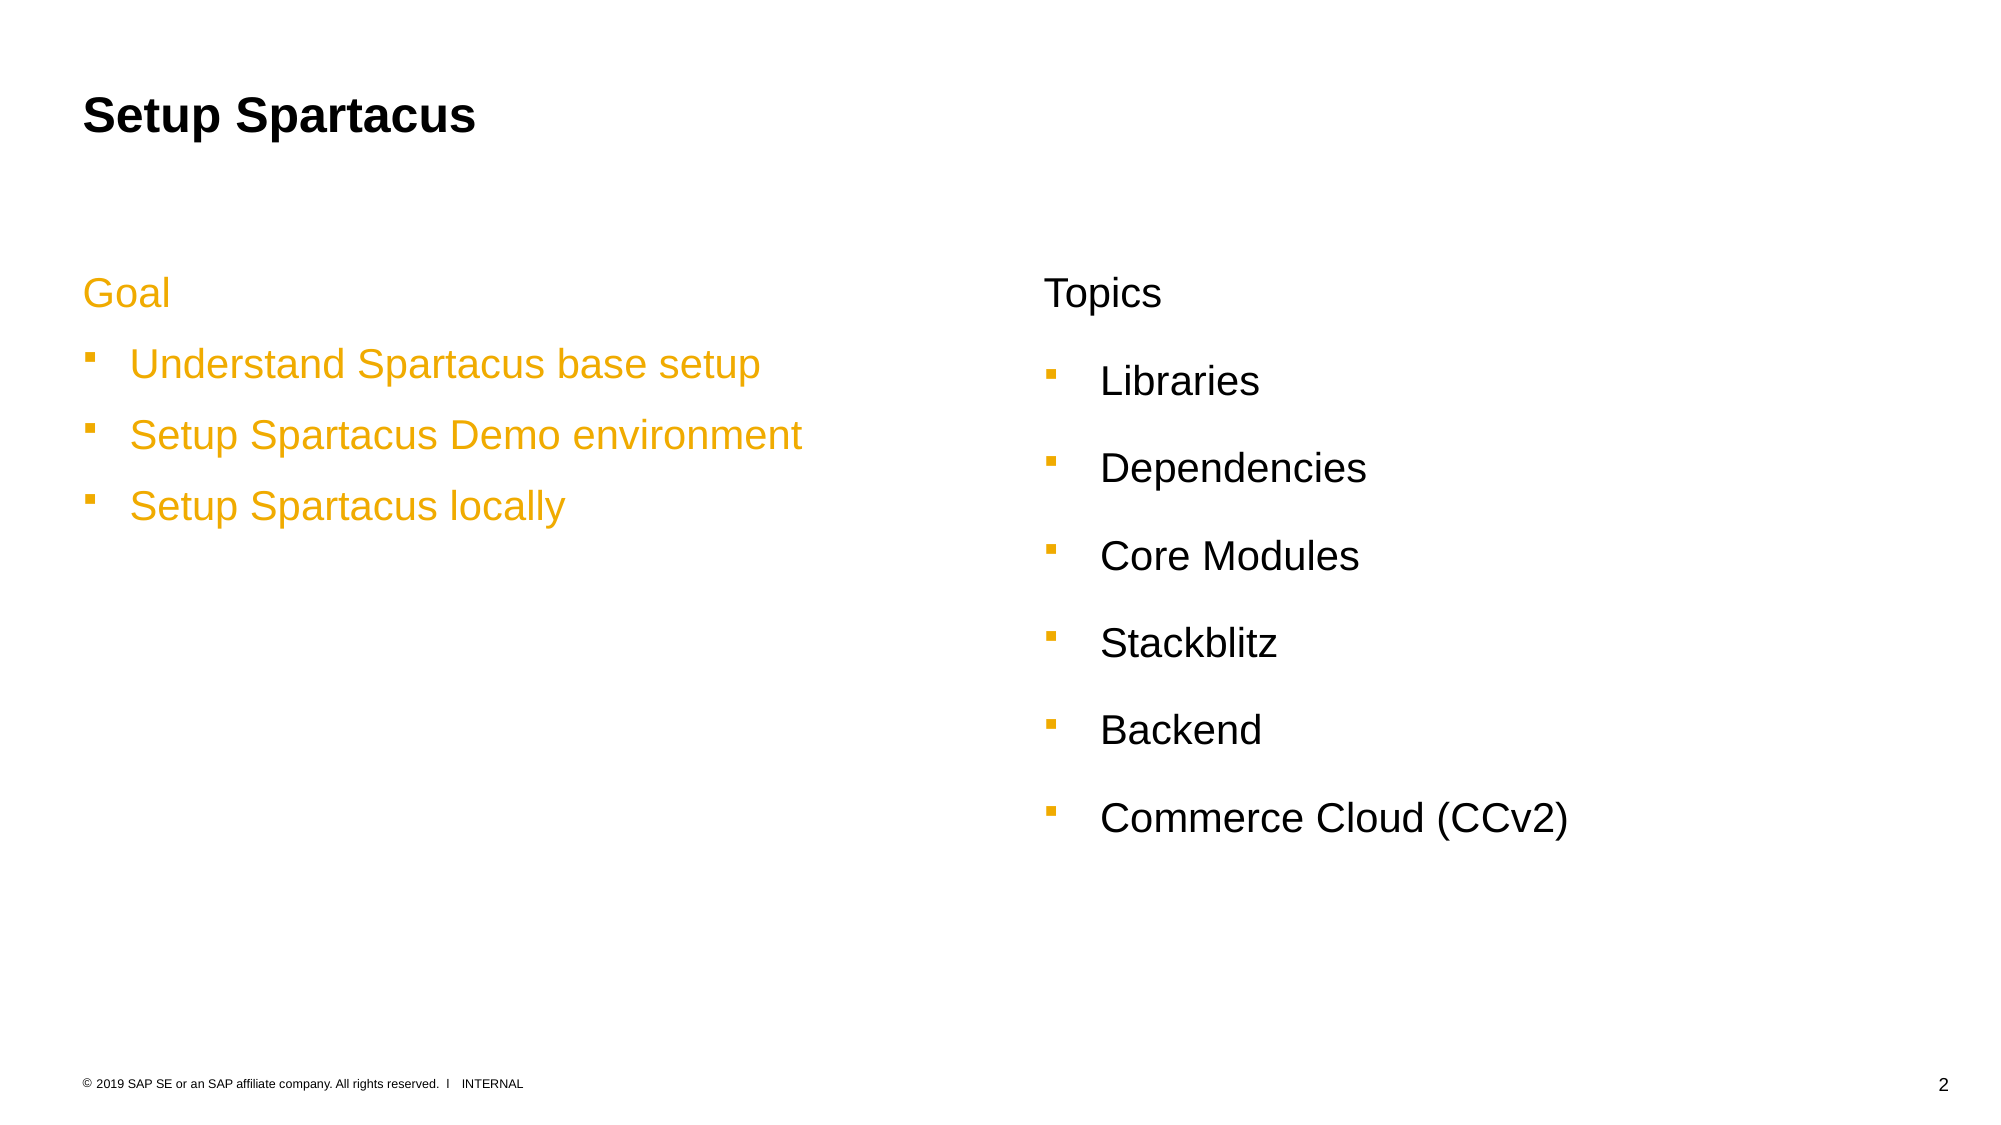

# Setup Spartacus
Goal
Understand Spartacus base setup
Setup Spartacus Demo environment
Setup Spartacus locally

Topics
Libraries
Dependencies
Core Modules
Stackblitz
Backend
Commerce Cloud (CCv2)